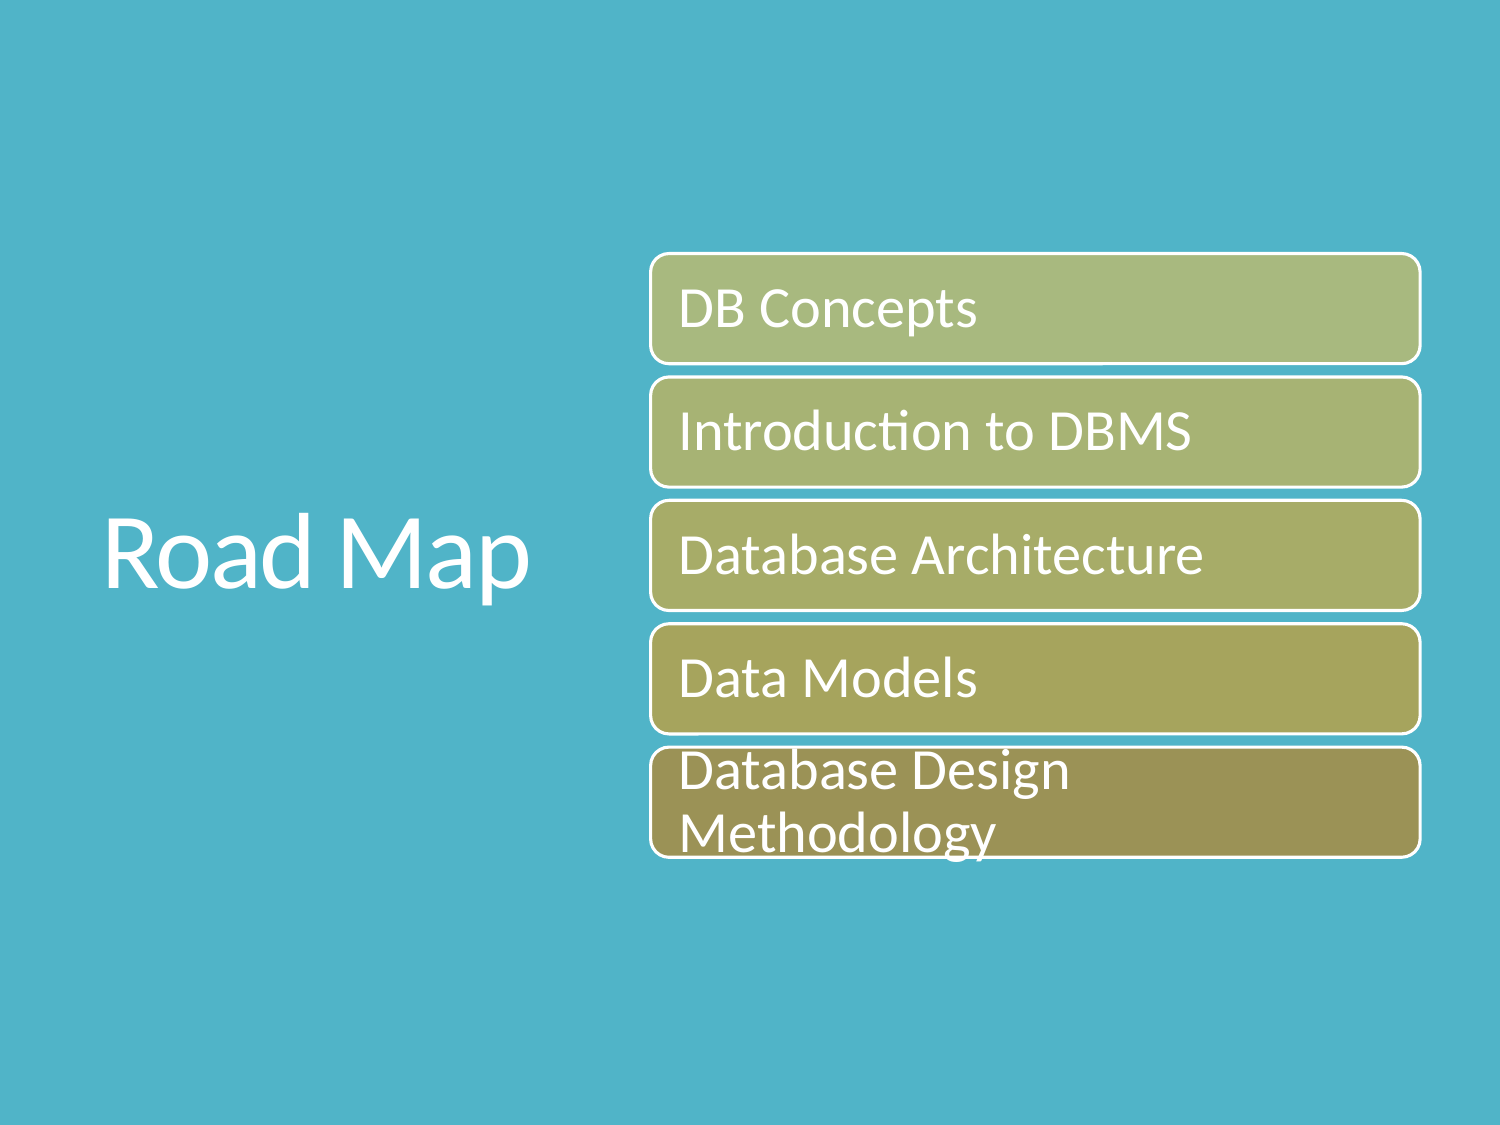

# Road Map
DB Concepts
Introduction to DBMS
Database Architecture
Data Models
Database Design Methodology